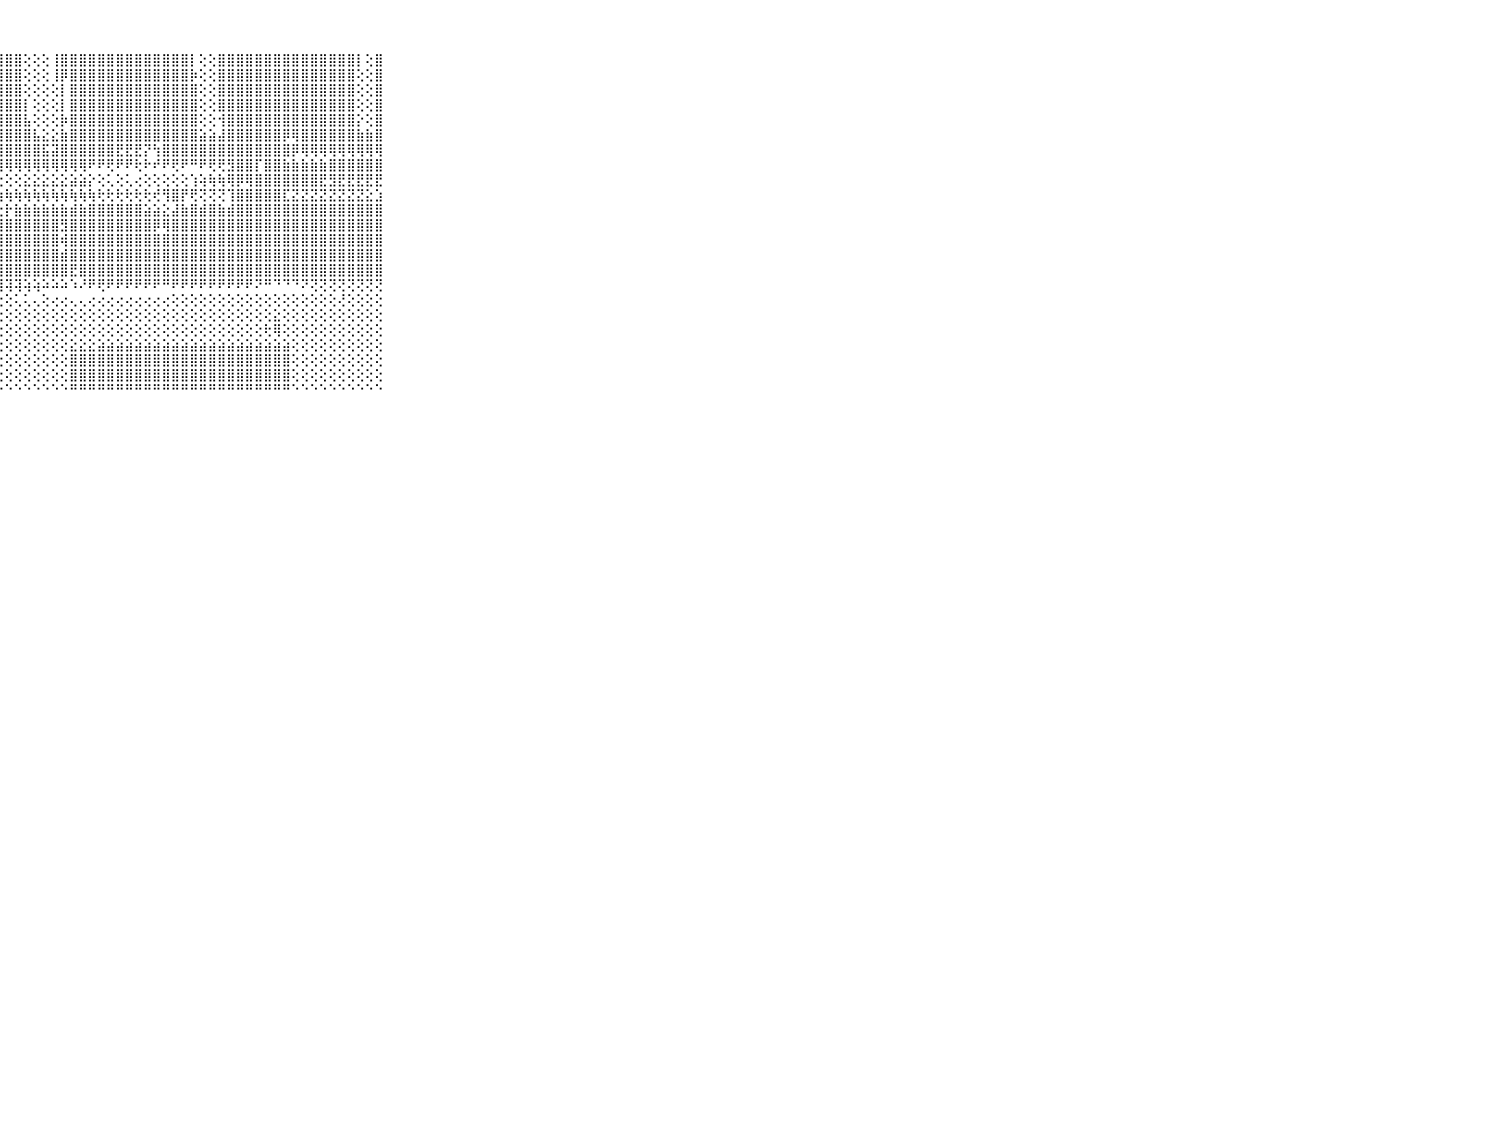

⠀⠀⠀⠀⠀⠀⠀⠀⠀⠀⠀⢕⢺⢕⢕⢕⢕⣿⣿⣿⣿⣿⣿⣿⣿⣿⣿⣿⣿⣿⢕⢕⢕⢸⣿⣿⣿⣿⣿⣿⣿⣿⣿⣿⣿⣿⣿⣿⡇⢕⢕⣿⣿⣿⣿⣿⣿⣿⣿⣿⣿⣿⣿⣿⣿⣿⡇⢕⣿⠀⠀⠀⠀⠀⠀⠀⠀⠀⠀⠀⠀
⠀⠀⠀⠀⠀⠀⠀⠀⠀⠀⠀⢕⣷⡕⢕⢕⢕⢻⣿⣿⣿⣿⣿⣿⣿⣿⣿⣿⣿⣿⢕⢕⢕⢸⡿⣿⣿⣿⣿⣿⣿⣿⣿⣿⣿⣿⣿⣿⡷⢕⢕⣿⣿⣿⣿⣿⣿⣿⣿⣿⣿⣿⣿⣿⣿⣿⢕⢕⣿⠀⠀⠀⠀⠀⠀⠀⠀⠀⠀⠀⠀
⠀⠀⠀⠀⠀⠀⠀⠀⠀⠀⠀⢸⣿⣧⢕⢕⢕⢸⣿⣿⣿⣿⣿⣿⣿⣿⣿⣿⣿⣿⢕⢕⢕⢕⡇⣿⣿⣿⣿⣿⣿⣿⣿⣿⣿⣿⣿⣿⣿⢕⢕⣿⣿⣿⣿⣿⣿⣿⣿⣿⣿⣿⣿⣿⣿⣿⢕⢕⣿⠀⠀⠀⠀⠀⠀⠀⠀⠀⠀⠀⠀
⠀⠀⠀⠀⠀⠀⠀⠀⠀⠀⠀⢸⣿⣿⢕⢕⢕⢸⣿⣿⣿⣿⣿⣿⣿⣿⣿⣿⣿⣿⡇⢕⢕⢕⡇⣿⣿⣿⣿⣿⣿⣿⣿⣿⣿⣿⣿⣿⣿⢕⢕⣿⣿⣿⣿⣿⣿⣿⣿⣿⣿⣿⣿⣿⣿⣿⢕⢕⣿⠀⠀⠀⠀⠀⠀⠀⠀⠀⠀⠀⠀
⠀⠀⠀⠀⠀⠀⠀⠀⠀⠀⠀⣹⣿⣿⡇⢕⡕⢸⣿⣿⣿⣿⣿⣿⣿⣿⣿⣿⣿⣿⣧⢕⢕⢕⡷⣿⣿⣿⣿⣿⣿⣿⣿⣿⣿⣿⣿⣿⣿⢕⢕⢺⣿⣿⣿⣿⣿⣿⣿⣿⣿⣿⣿⣿⣿⣿⡕⢕⣿⠀⠀⠀⠀⠀⠀⠀⠀⠀⠀⠀⠀
⠀⠀⠀⠀⠀⠀⠀⠀⠀⠀⠀⣼⣿⣿⡇⢕⣧⢜⣿⣿⣿⣿⣿⣿⣿⣿⣿⣿⣿⣿⣿⣧⣕⣕⣷⣿⣿⣿⣿⣿⣿⣿⣿⣿⣿⣿⣿⣿⣿⣵⣵⣼⣿⣿⣿⣿⣿⣿⡿⢿⣿⣿⣿⣿⣿⣿⣷⣷⣿⠀⠀⠀⠀⠀⠀⠀⠀⠀⠀⠀⠀
⠀⠀⠀⠀⠀⠀⠀⠀⠀⠀⠀⢻⣻⣻⣟⣟⣟⣿⣿⣿⣿⣿⣽⣿⣿⣿⣯⣿⣿⣿⣿⣿⣯⣽⣿⣿⣿⣿⣿⣿⣟⣟⣟⡝⢳⣿⣿⣿⣿⣿⣿⣿⣿⣿⣿⣿⣿⣿⣿⡿⢿⢿⢿⢿⢿⢿⢿⢿⢿⠀⠀⠀⠀⠀⠀⠀⠀⠀⠀⠀⠀
⠀⠀⠀⠀⠀⠀⠀⠀⠀⠀⠀⣿⣿⣿⣿⣿⣿⣿⣿⣿⢿⢿⢿⢿⢿⢿⢿⢿⢿⢿⢿⢿⢿⢿⢿⢿⢿⠟⠟⢟⠟⠟⢗⠗⠞⠟⢟⠟⠛⠟⢟⢟⣻⣿⣿⡏⣿⣿⣷⣷⣷⣷⣷⣿⣿⣿⣿⣿⣿⠀⠀⠀⠀⠀⠀⠀⠀⠀⠀⠀⠀
⠀⠀⠀⠀⠀⠀⠀⠀⠀⠀⠀⢀⢅⢄⢔⢰⣵⣰⣷⣵⣵⣕⣕⡕⢕⢕⢕⢕⢕⢕⣕⣕⣕⣕⣕⣵⣵⡕⢕⢅⢕⢅⢔⢕⢕⢕⢕⢕⢱⢵⢷⢷⢿⡿⢿⣿⣿⣿⣿⣿⣿⣿⣟⣻⣟⣟⣟⣟⣟⠀⠀⠀⠀⠀⠀⠀⠀⠀⠀⠀⠀
⠀⠀⠀⠀⠀⠀⠀⠀⠀⠀⠀⢕⢕⢕⣱⣽⣿⣿⣿⣿⣿⣿⣯⣽⢽⢽⢵⢷⢷⢷⢷⢷⢷⢷⢷⢷⢷⢷⢗⢗⢗⢗⢗⢗⢞⢻⣿⡟⢟⢝⢝⢝⢹⣿⣿⣿⣿⣿⣏⣝⣝⣝⣝⣝⣝⣝⣝⣕⣱⠀⠀⠀⠀⠀⠀⠀⠀⠀⠀⠀⠀
⠀⠀⠀⠀⠀⠀⠀⠀⠀⠀⠀⣔⣕⣕⣵⣿⣿⣿⣿⣿⣿⣿⣿⣷⣷⣗⣗⣗⡗⣷⣷⣷⣷⣷⣷⣾⣷⣿⣿⣿⣿⣿⣿⣵⣵⣕⣼⣷⣿⣾⣿⣷⣾⣿⣿⣿⣿⣿⣿⣿⣿⣿⣿⣿⣿⣿⣿⣿⣿⠀⠀⠀⠀⠀⠀⠀⠀⠀⠀⠀⠀
⠀⠀⠀⠀⠀⠀⠀⠀⠀⠀⠀⣿⣿⣿⣿⣿⣿⣿⣿⣿⣿⣿⣿⣿⣿⣿⣿⣿⣿⣿⣿⣿⣿⣿⣻⣿⣿⣿⣿⣿⣿⣿⣿⣿⡿⢿⣿⣿⣿⣿⣿⣿⣿⣿⣿⣿⣿⣿⣿⣿⣿⣿⣿⣿⣿⣿⣿⣿⣿⠀⠀⠀⠀⠀⠀⠀⠀⠀⠀⠀⠀
⠀⠀⠀⠀⠀⠀⠀⠀⠀⠀⠀⣿⣿⣿⣿⣿⣿⣿⣿⣿⣿⣿⣿⣿⣿⣿⣿⣿⣿⣿⣿⣿⣿⣿⢾⣿⣿⣿⣿⣿⣿⣿⣿⣿⣿⣿⣿⣿⣿⣿⣿⣿⣿⣿⣿⣿⣿⣿⣿⣿⣿⣿⣿⣿⣿⣿⣿⣿⣿⠀⠀⠀⠀⠀⠀⠀⠀⠀⠀⠀⠀
⠀⠀⠀⠀⠀⠀⠀⠀⠀⠀⠀⣿⣿⣿⣿⣿⣿⣿⣿⣿⣿⣿⣿⣿⣿⣿⣿⣿⣿⣿⣿⣿⣿⣿⣾⣿⣿⣿⣿⣿⣿⣿⣿⣿⣿⣿⣿⣿⣿⣿⣿⣿⣿⣿⣿⣿⣿⣿⣿⣿⣿⣿⣿⣿⣿⣿⣿⣿⣿⠀⠀⠀⠀⠀⠀⠀⠀⠀⠀⠀⠀
⠀⠀⠀⠀⠀⠀⠀⠀⠀⠀⠀⣿⣿⣿⣿⣿⣿⣿⣿⣿⣿⣿⣿⣿⣿⣿⣿⣿⣿⣿⣿⣿⣿⣿⣿⣟⣿⣿⣿⣿⣿⣿⣿⣿⣿⣿⣿⣿⣿⣿⣿⣿⣿⣿⣿⣿⣿⣿⣿⣿⣿⣿⣿⣿⣿⣿⣿⣿⣿⠀⠀⠀⠀⠀⠀⠀⠀⠀⠀⠀⠀
⠀⠀⠀⠀⠀⠀⠀⠀⠀⠀⠀⣿⣿⣿⣿⣿⣿⣿⣿⣿⣿⡿⢿⢿⢿⢿⢯⢽⢽⢽⢵⢵⠵⠵⠵⠱⠜⠟⢟⠟⠟⠟⠟⠟⠟⠛⠟⠟⠟⠟⠟⠟⠟⠟⠟⠝⠛⠙⠙⠙⠝⢝⢝⢝⢝⢝⢝⢝⢝⠀⠀⠀⠀⠀⠀⠀⠀⠀⠀⠀⠀
⠀⠀⠀⠀⠀⠀⠀⠀⠀⠀⠀⠀⠀⢀⢀⢔⢕⢔⢔⢵⢕⢅⢅⢅⢕⢕⢕⢕⢕⢅⢅⢄⢕⢔⢔⢄⢄⢔⢔⢔⢔⢔⢔⢔⢔⢔⢕⢕⢕⢕⢕⢕⢕⢕⢕⢕⢕⢕⢕⢕⢕⢕⢕⢕⢜⢕⢕⢕⢕⠀⠀⠀⠀⠀⠀⠀⠀⠀⠀⠀⠀
⠀⠀⠀⠀⠀⠀⠀⠀⠀⠀⠀⠀⢕⢕⢕⢕⢕⢕⢕⢕⢕⢕⢕⢕⢕⢕⢕⢕⢕⢕⢕⢕⢕⢕⢕⢕⢕⢕⢕⢕⢕⢕⢕⢕⢕⢕⢕⢕⢕⢕⢕⢕⢕⢕⢕⢕⢕⣕⢕⢕⢕⢕⢕⢕⢕⢕⢕⢕⢕⠀⠀⠀⠀⠀⠀⠀⠀⠀⠀⠀⠀
⠀⠀⠀⠀⠀⠀⠀⠀⠀⠀⠀⢕⢕⢕⢕⢕⢕⢕⢕⢕⢕⢕⢕⢕⢕⢕⢕⢕⢕⢕⢕⢕⢕⢕⢕⢕⢕⢕⢕⢕⢕⢕⢕⢕⢕⢕⢕⢕⢕⢕⢕⢕⢕⢕⢕⢕⢗⢿⢕⢕⢕⢕⢕⢕⢕⢕⢕⢕⢕⠀⠀⠀⠀⠀⠀⠀⠀⠀⠀⠀⠀
⠀⠀⠀⠀⠀⠀⠀⠀⠀⠀⠀⢕⢕⢕⢕⢕⢕⢕⣕⣕⣗⣗⣕⡕⢕⢕⢕⢕⢕⢕⢕⢕⢕⢕⢕⣕⣕⣕⣵⣵⣵⣵⣵⣵⣵⣵⣵⣵⣵⣵⣵⣵⣵⣵⣵⣵⣵⣵⣵⢕⢕⢕⢕⢕⢕⢕⢕⢕⢕⠀⠀⠀⠀⠀⠀⠀⠀⠀⠀⠀⠀
⠀⠀⠀⠀⠀⠀⠀⠀⠀⠀⠀⣿⣿⣿⣿⣿⣿⣿⣿⣿⣿⣿⣿⡇⢕⢕⢕⢕⢕⢕⢕⢕⢕⢕⢕⣿⣿⣿⣿⣿⣿⣿⣿⣿⣿⣿⣿⣿⣿⣿⣿⣿⣿⣿⣿⣿⣿⣿⣿⢕⢕⢕⢕⢕⢕⢕⢕⢕⢕⠀⠀⠀⠀⠀⠀⠀⠀⠀⠀⠀⠀
⠀⠀⠀⠀⠀⠀⠀⠀⠀⠀⠀⣿⣿⣿⣿⣿⣿⣿⣿⣿⣿⣿⣿⡇⢕⢕⢕⢕⢕⢕⢕⢕⢕⢕⢕⣿⣿⣿⣿⣿⣿⣿⣿⣿⣿⣿⣿⣿⣿⣿⣿⣿⣿⣿⣿⣿⣿⣿⣿⢕⢕⢕⢕⢕⢕⢕⢕⢕⢕⠀⠀⠀⠀⠀⠀⠀⠀⠀⠀⠀⠀
⠀⠀⠀⠀⠀⠀⠀⠀⠀⠀⠀⠛⠛⠛⠛⠛⠛⠛⠛⠛⠛⠛⠛⠃⠑⠑⠑⠑⠑⠑⠑⠑⠑⠑⠑⠛⠛⠛⠛⠛⠛⠛⠛⠛⠛⠛⠛⠛⠛⠛⠛⠛⠛⠛⠛⠛⠛⠛⠛⠑⠑⠑⠑⠑⠑⠑⠑⠑⠑⠀⠀⠀⠀⠀⠀⠀⠀⠀⠀⠀⠀